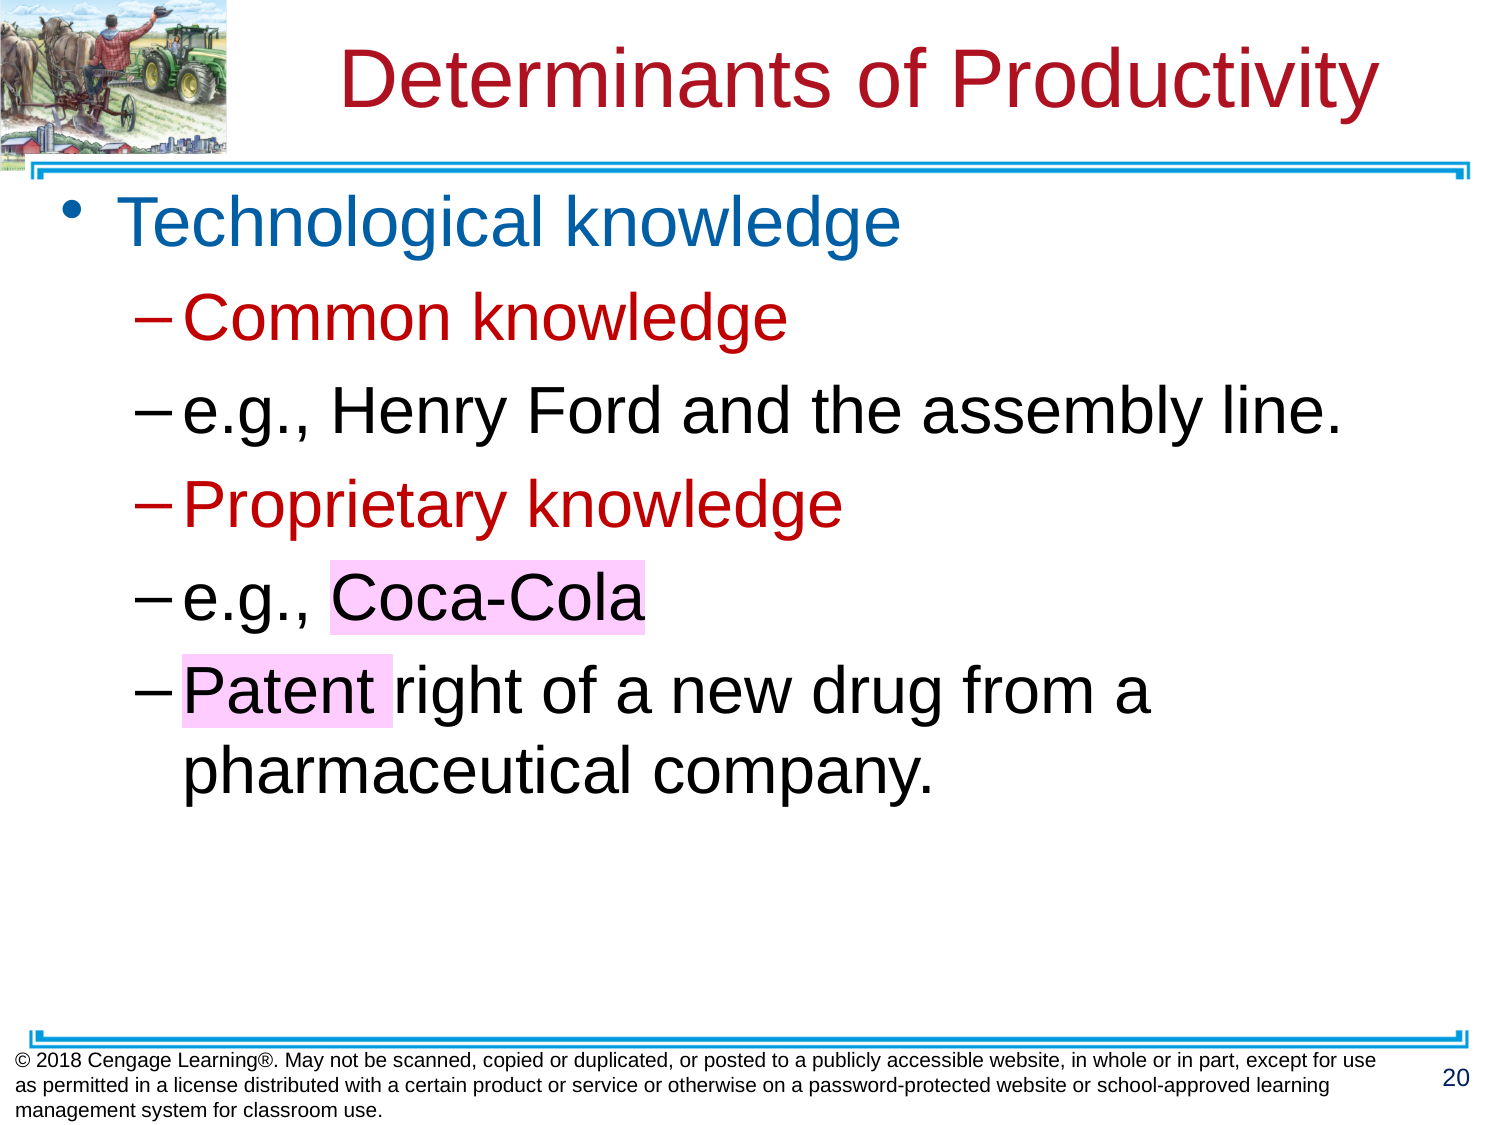

# Determinants of Productivity
Technological knowledge
Common knowledge
e.g., Henry Ford and the assembly line.
Proprietary knowledge
e.g., Coca-Cola
Patent right of a new drug from a pharmaceutical company.

© 2018 Cengage Learning®. May not be scanned, copied or duplicated, or posted to a publicly accessible website, in whole or in part, except for use as permitted in a license distributed with a certain product or service or otherwise on a password-protected website or school-approved learning management system for classroom use.
20